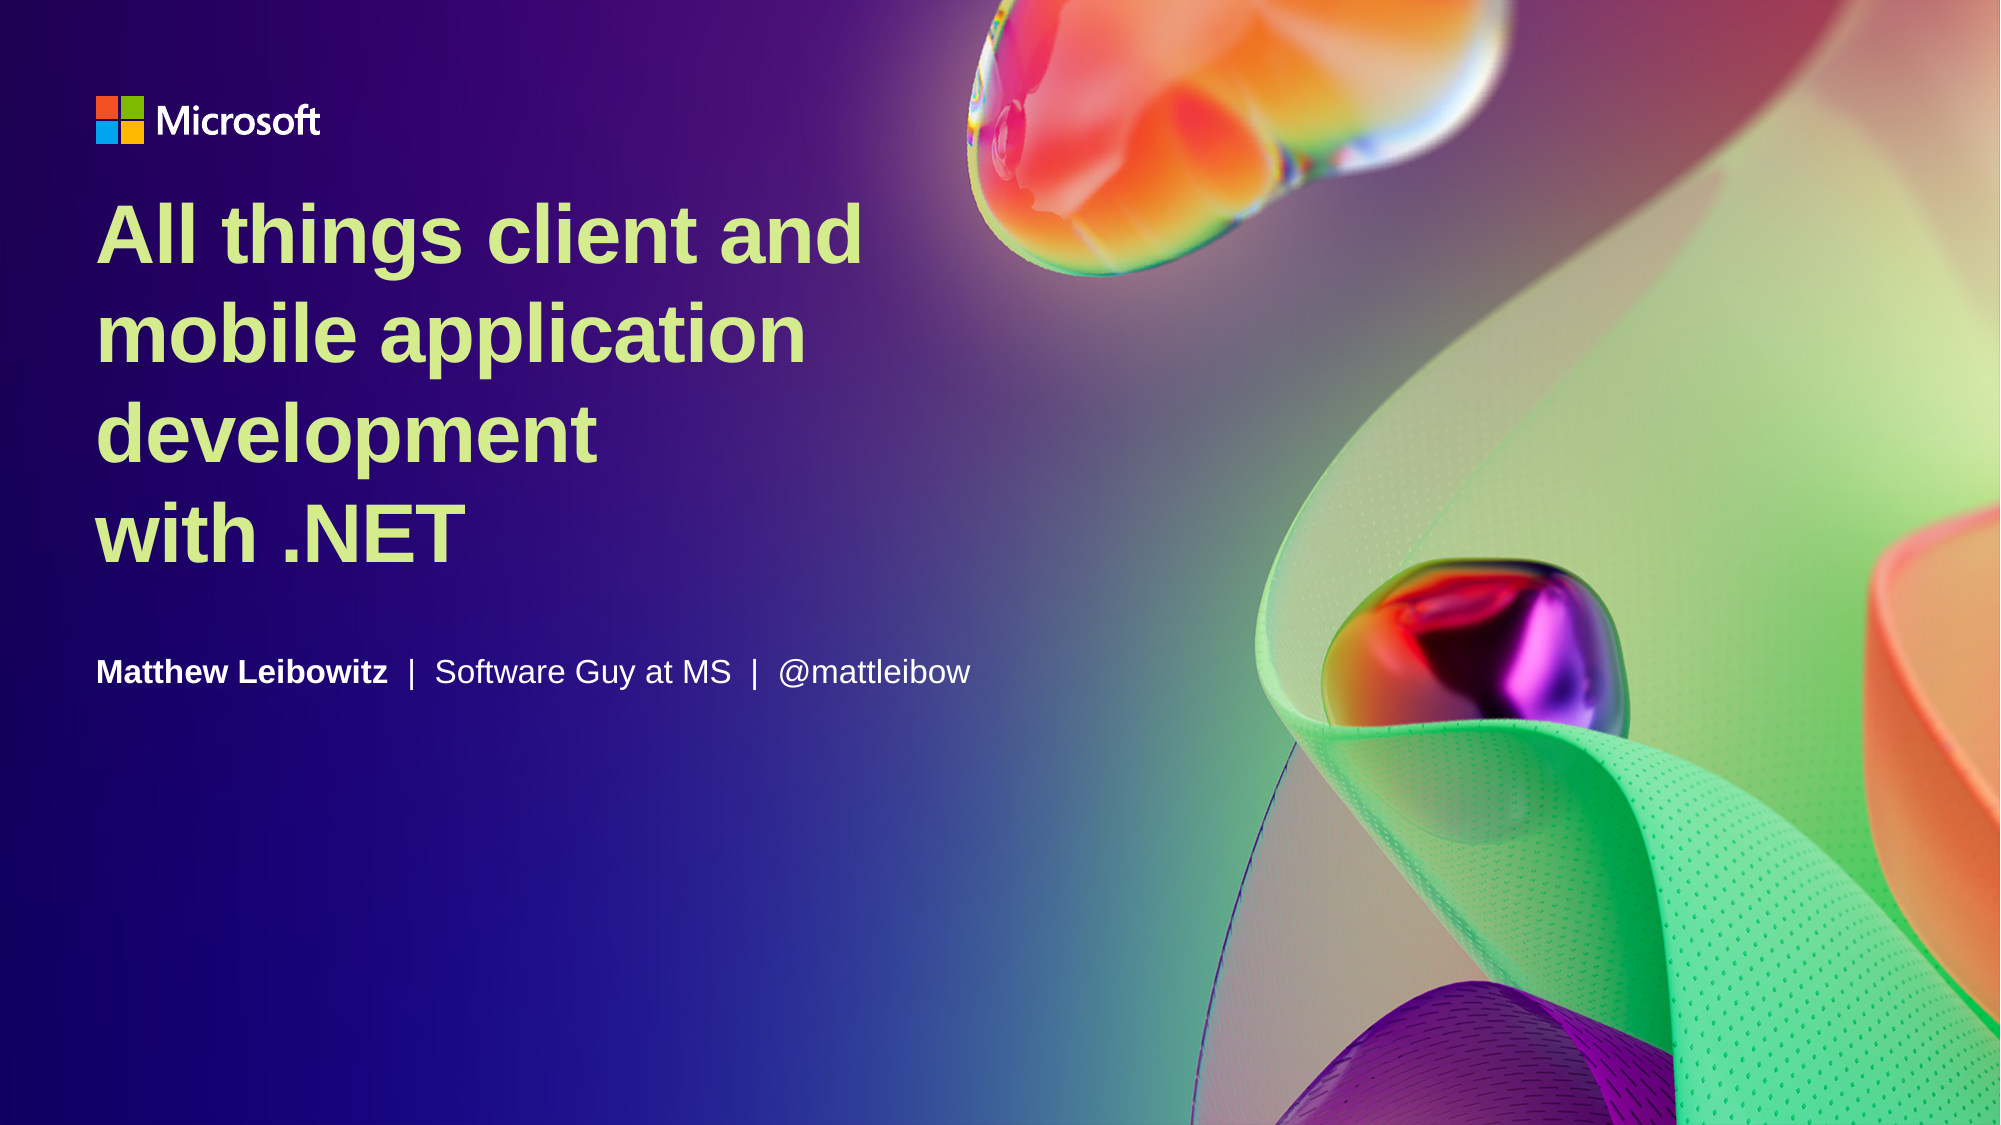

# All things client and mobile application development with .NET
Matthew Leibowitz  |  Software Guy at MS  |  @mattleibow